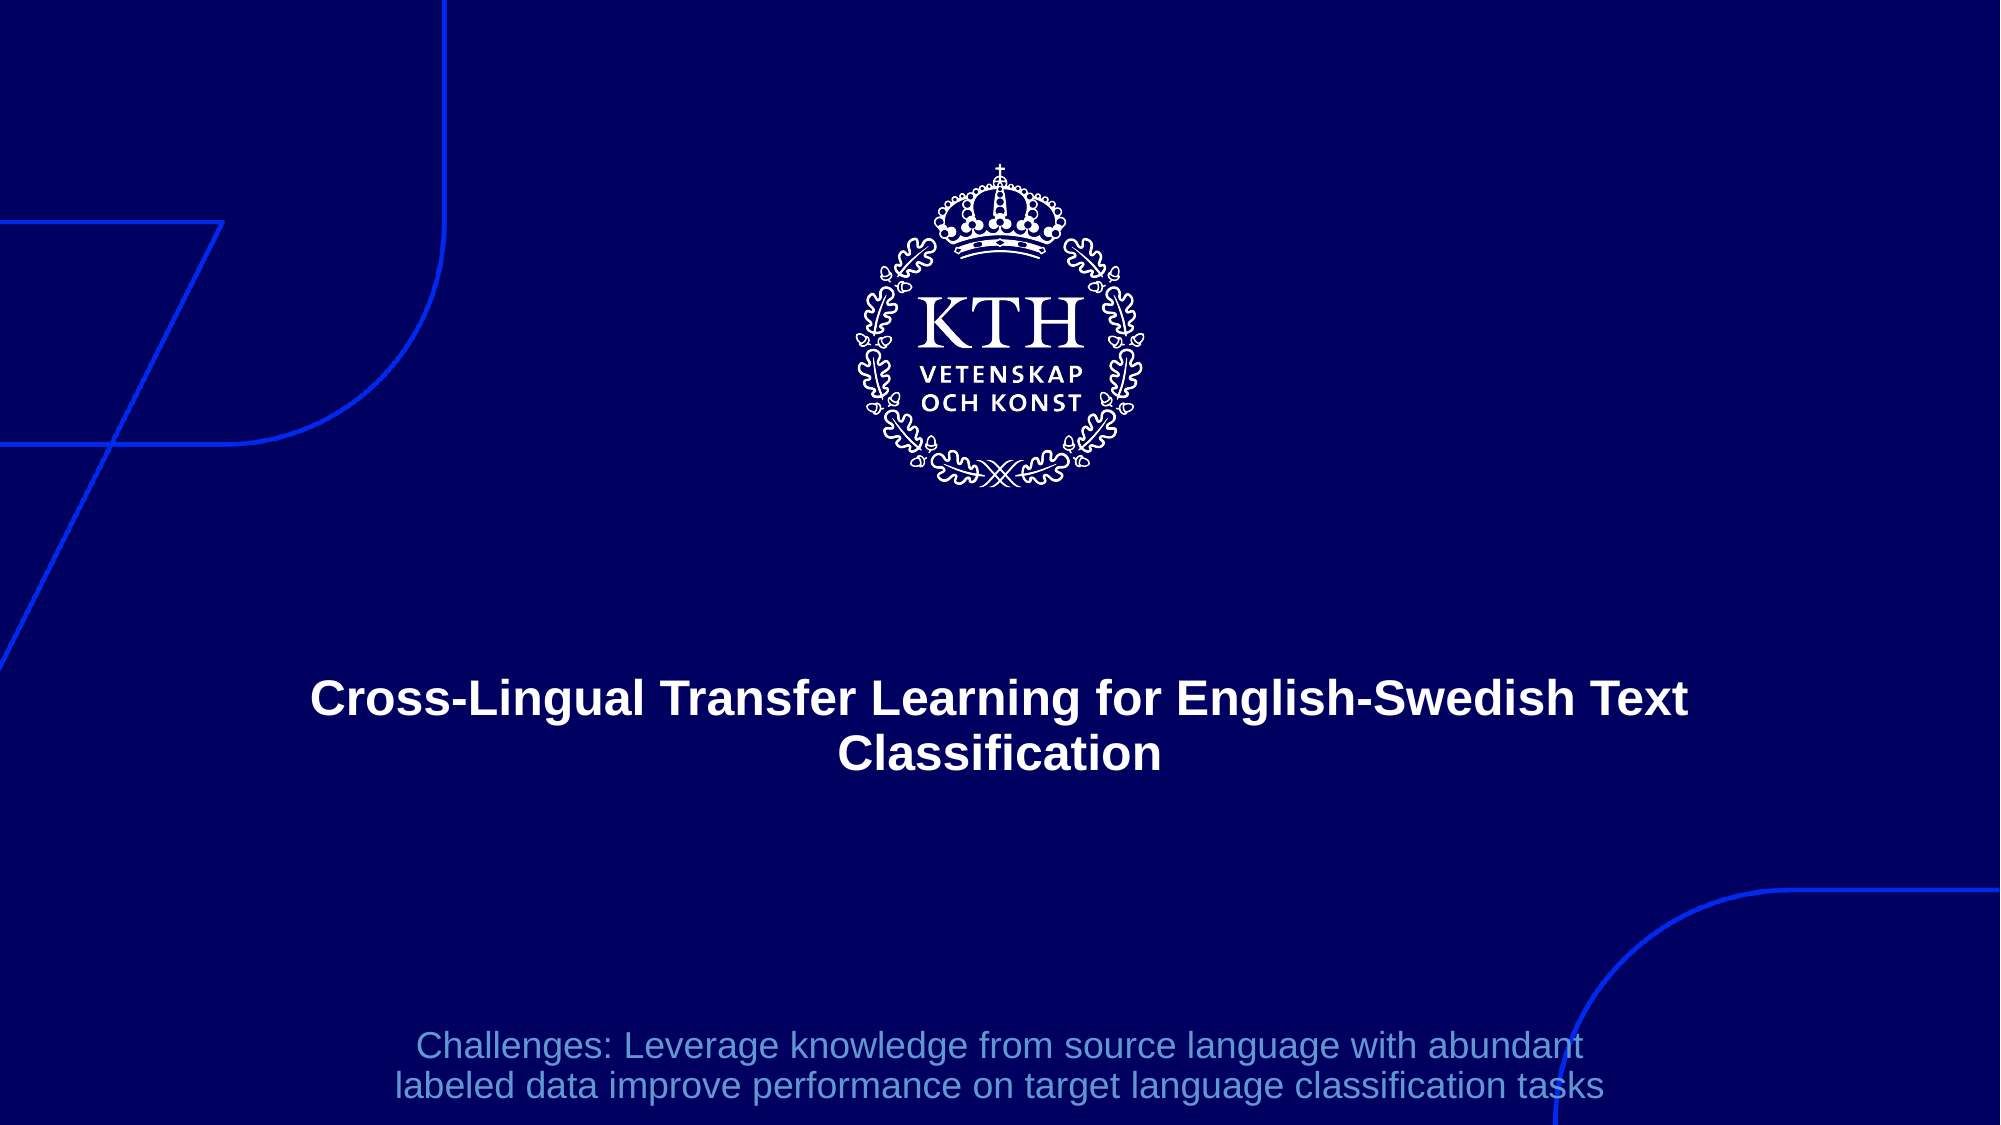

# Cross-Lingual Transfer Learning for English-Swedish Text Classification

Challenges: Leverage knowledge from source language with abundant labeled data improve performance on target language classification tasks